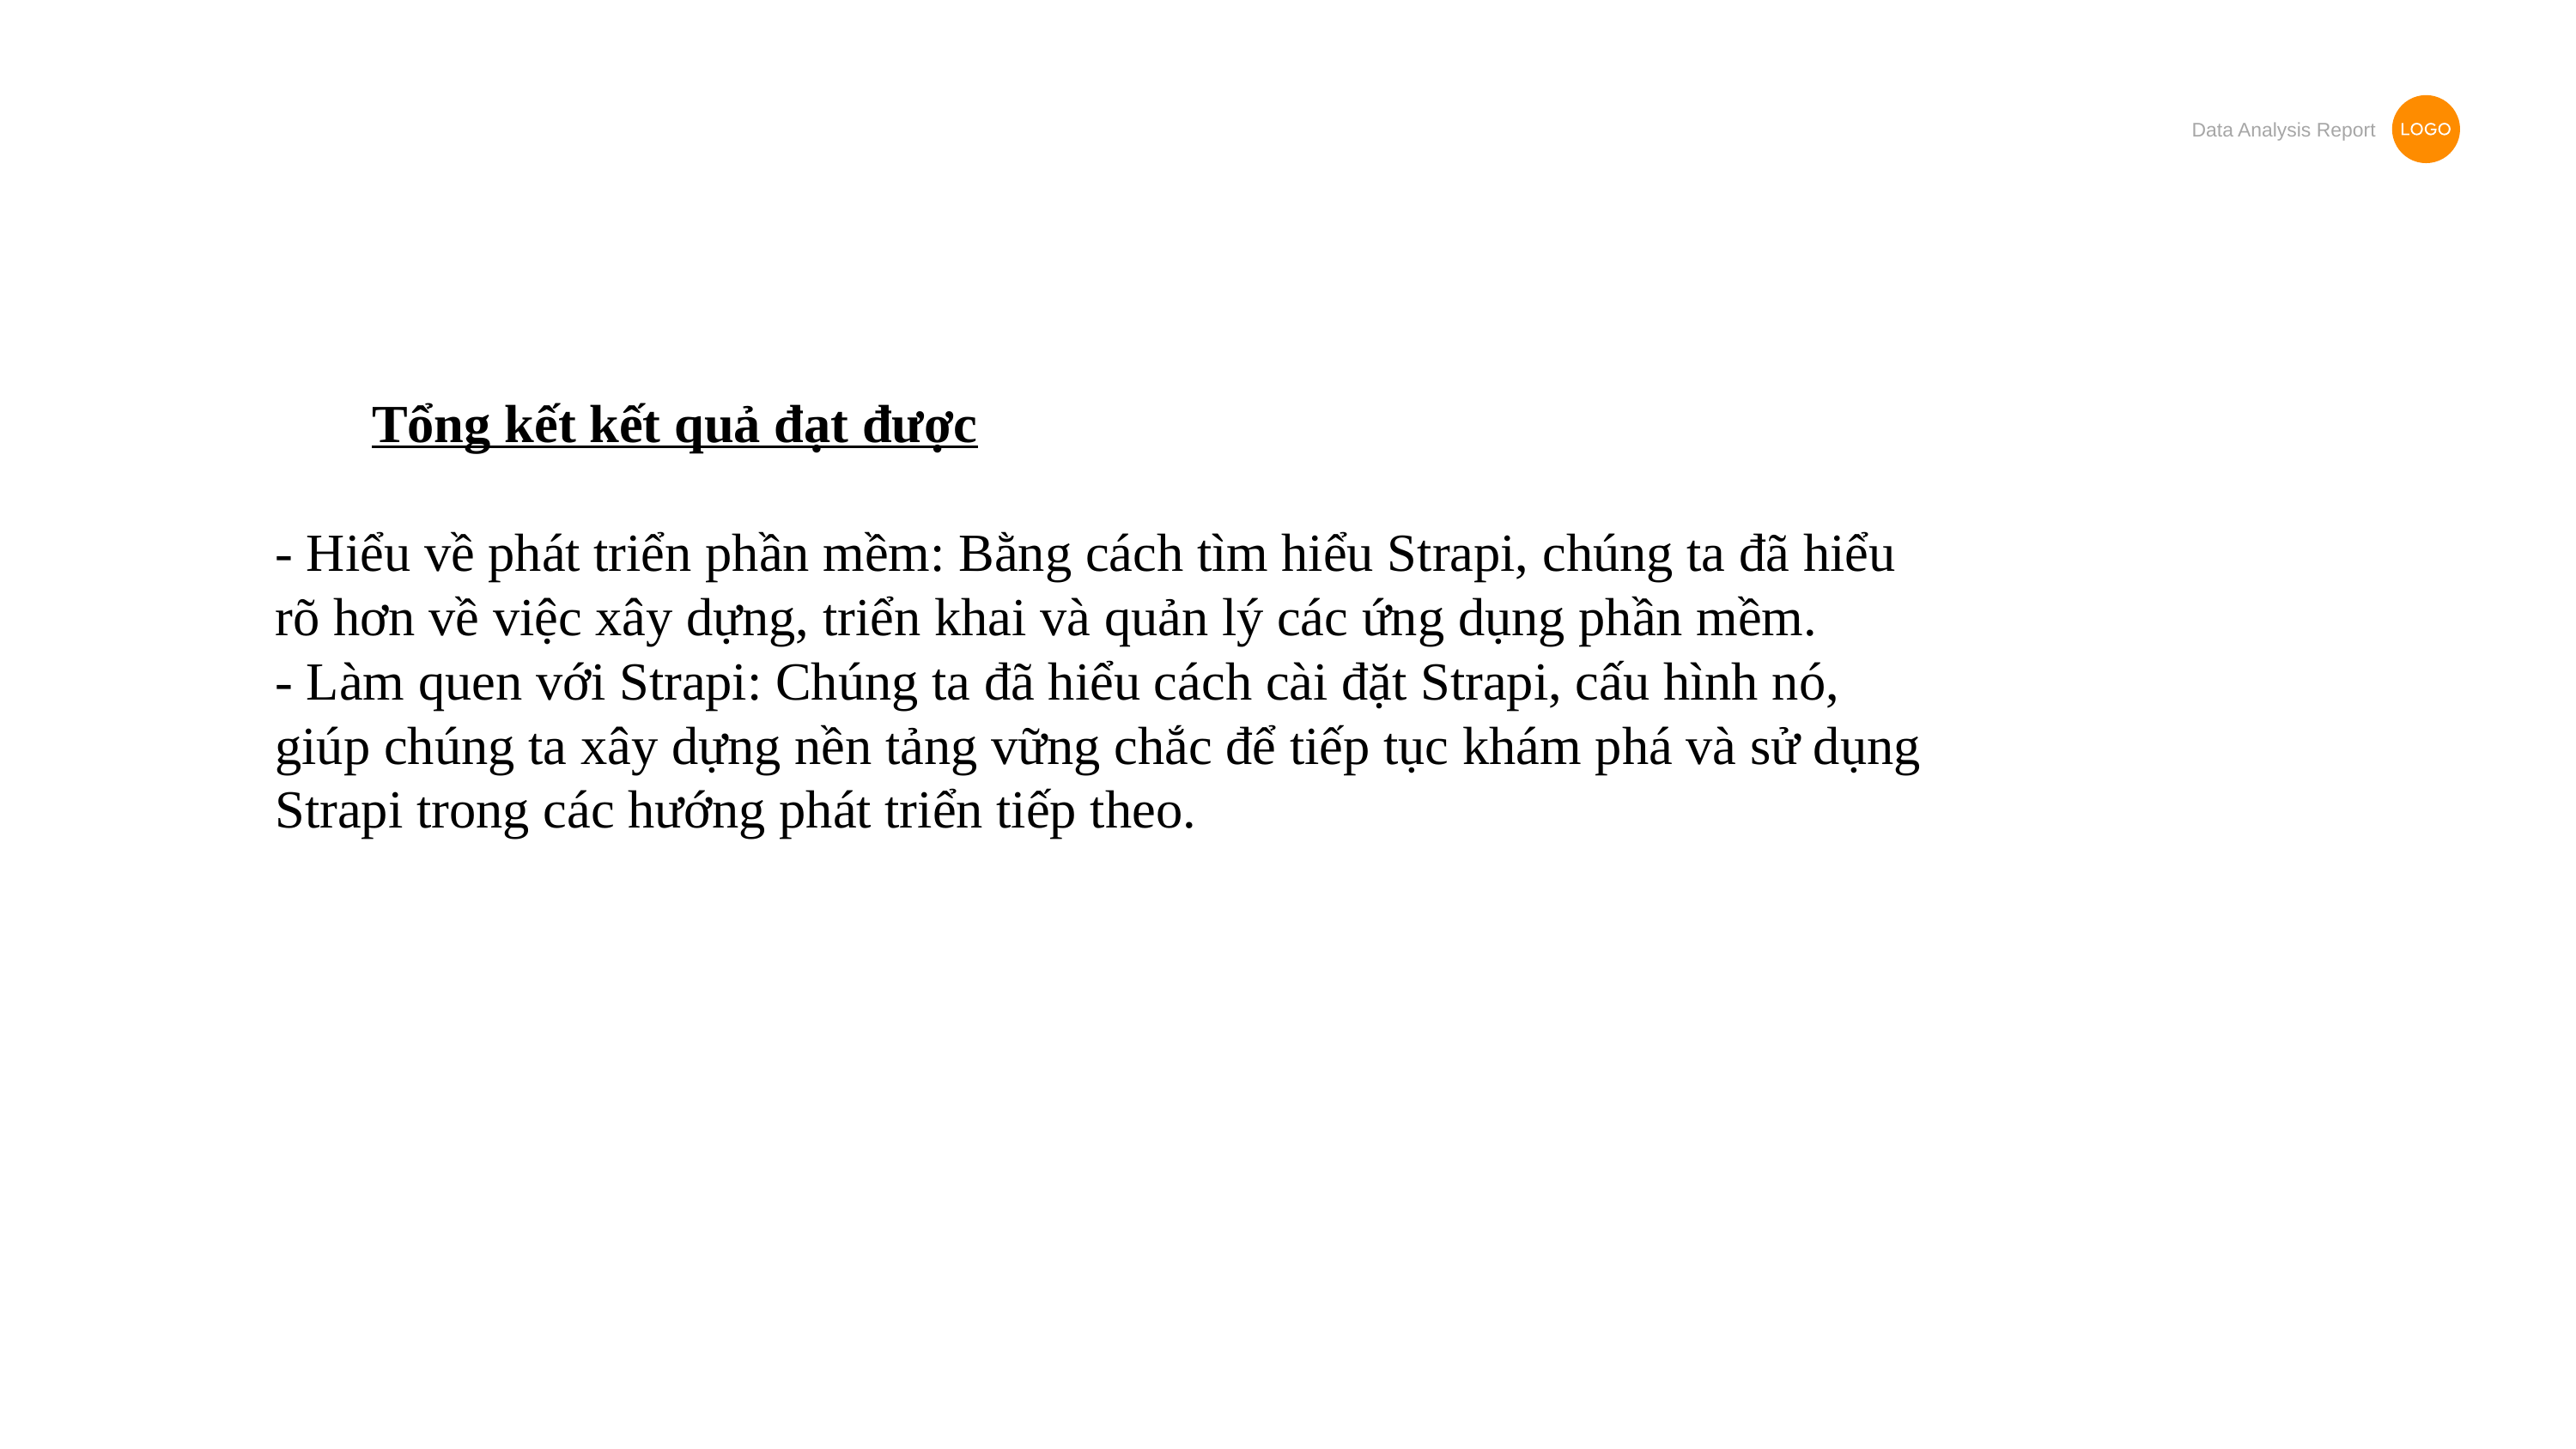

Tổng kết kết quả đạt được

- Hiểu về phát triển phần mềm: Bằng cách tìm hiểu Strapi, chúng ta đã hiểu rõ hơn về việc xây dựng, triển khai và quản lý các ứng dụng phần mềm.
- Làm quen với Strapi: Chúng ta đã hiểu cách cài đặt Strapi, cấu hình nó, giúp chúng ta xây dựng nền tảng vững chắc để tiếp tục khám phá và sử dụng Strapi trong các hướng phát triển tiếp theo.